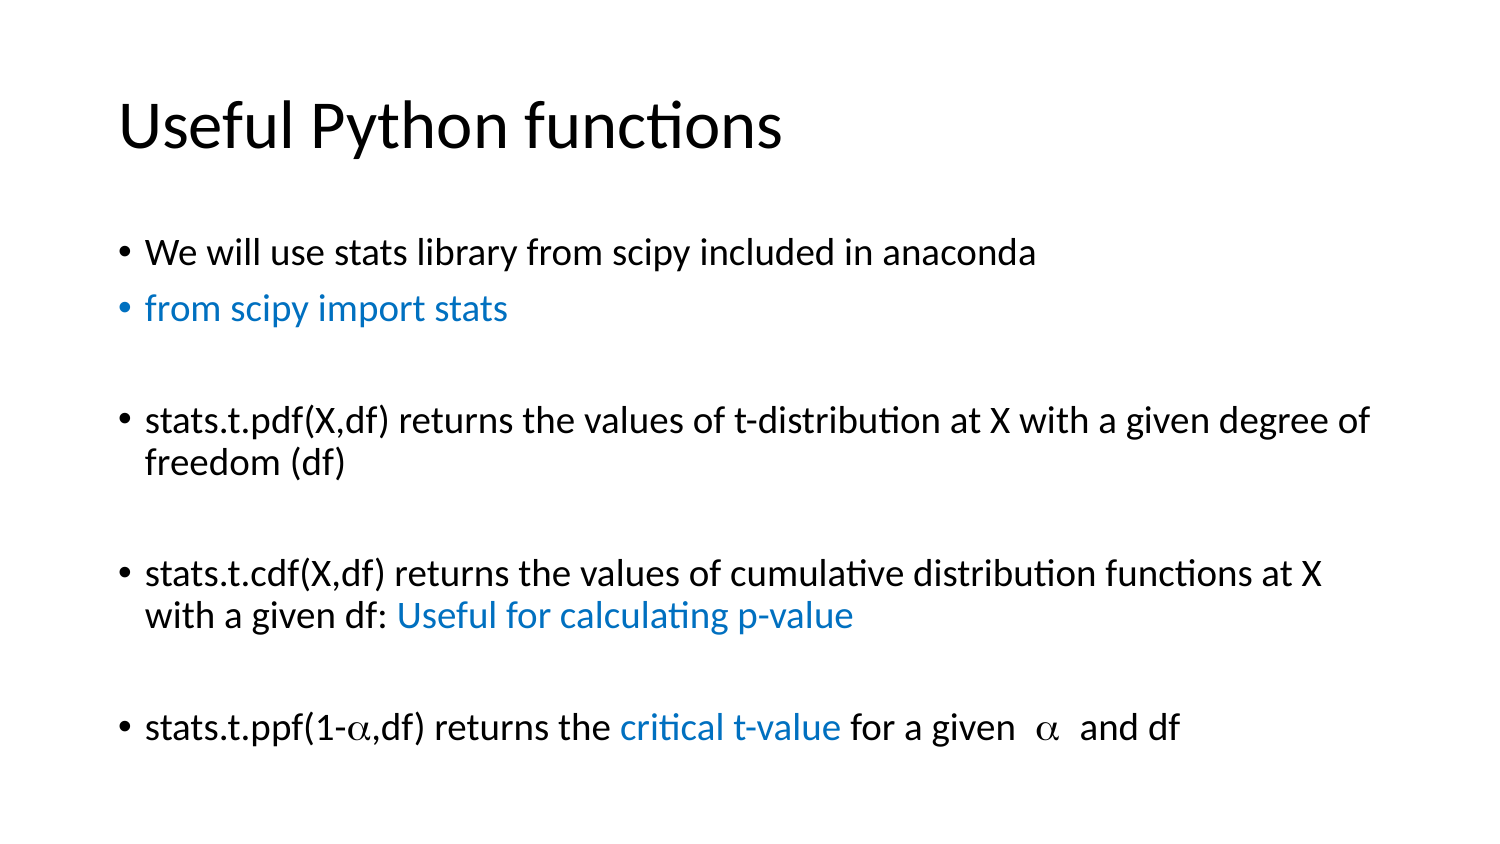

# Useful Python functions
We will use stats library from scipy included in anaconda
from scipy import stats

stats.t.pdf(X,df) returns the values of t-distribution at X with a given degree of freedom (df)

stats.t.cdf(X,df) returns the values of cumulative distribution functions at X with a given df: Useful for calculating p-value

stats.t.ppf(1-α,df) returns the critical t-value for a given α and df